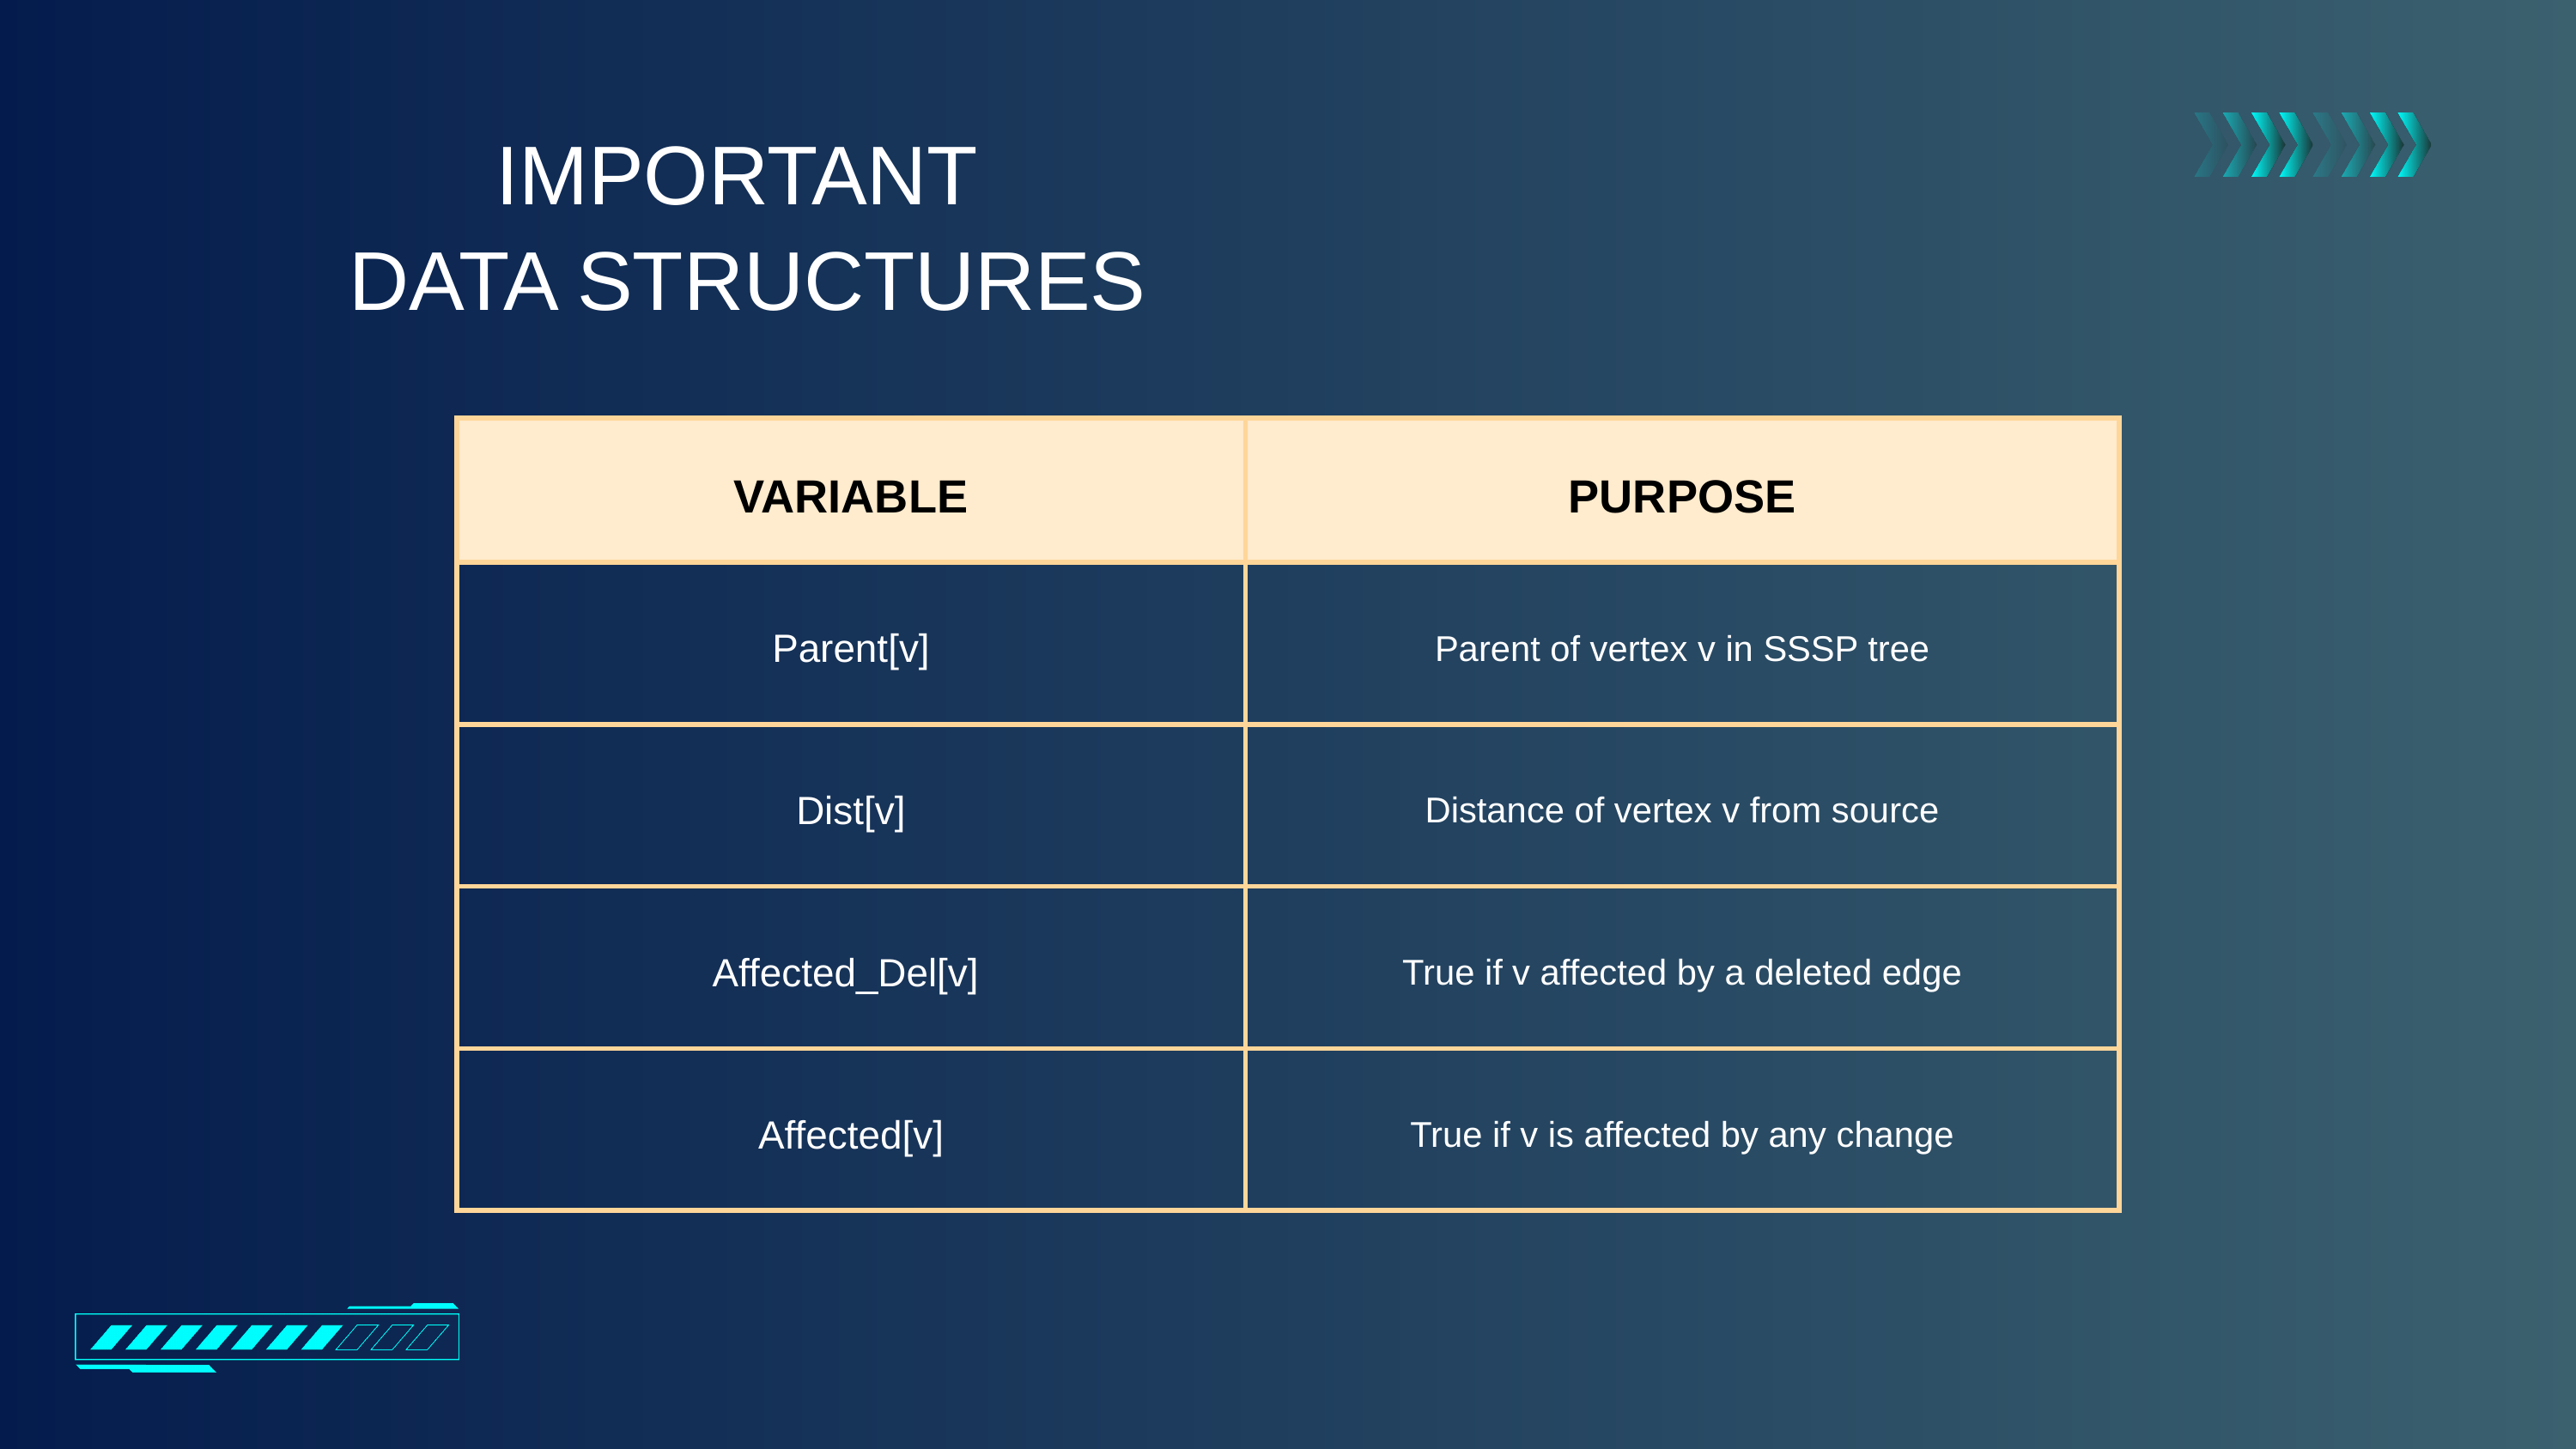

IMPORTANT
DATA STRUCTURES
| VARIABLE | PURPOSE |
| --- | --- |
| Parent[v] | Parent of vertex v in SSSP tree |
| Dist[v] | Distance of vertex v from source |
| Affected\_Del[v] | True if v affected by a deleted edge |
| Affected[v] | True if v is affected by any change |